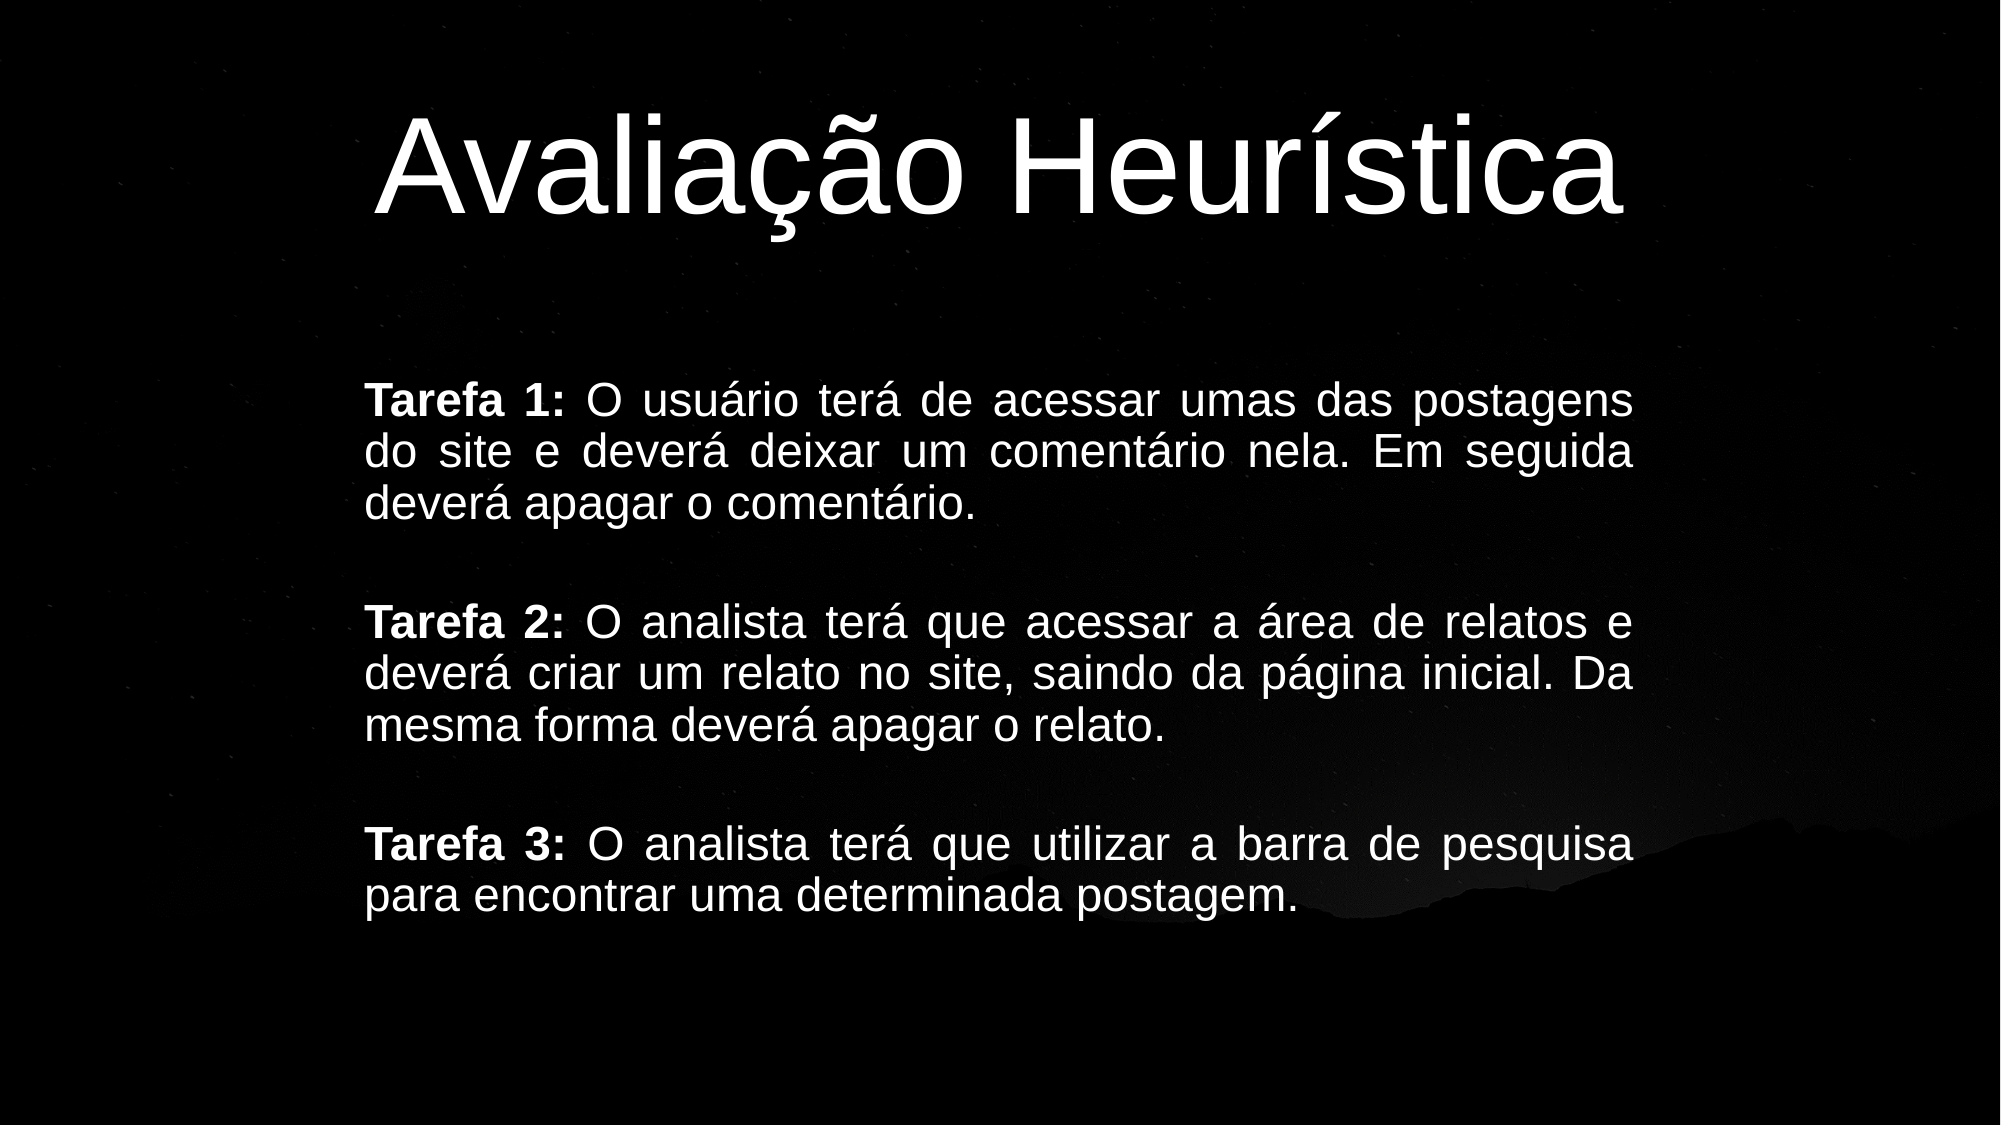

# Avaliação Heurística
Tarefa 1: O usuário terá de acessar umas das postagens do site e deverá deixar um comentário nela. Em seguida deverá apagar o comentário.

Tarefa 2: O analista terá que acessar a área de relatos e deverá criar um relato no site, saindo da página inicial. Da mesma forma deverá apagar o relato.

Tarefa 3: O analista terá que utilizar a barra de pesquisa para encontrar uma determinada postagem.